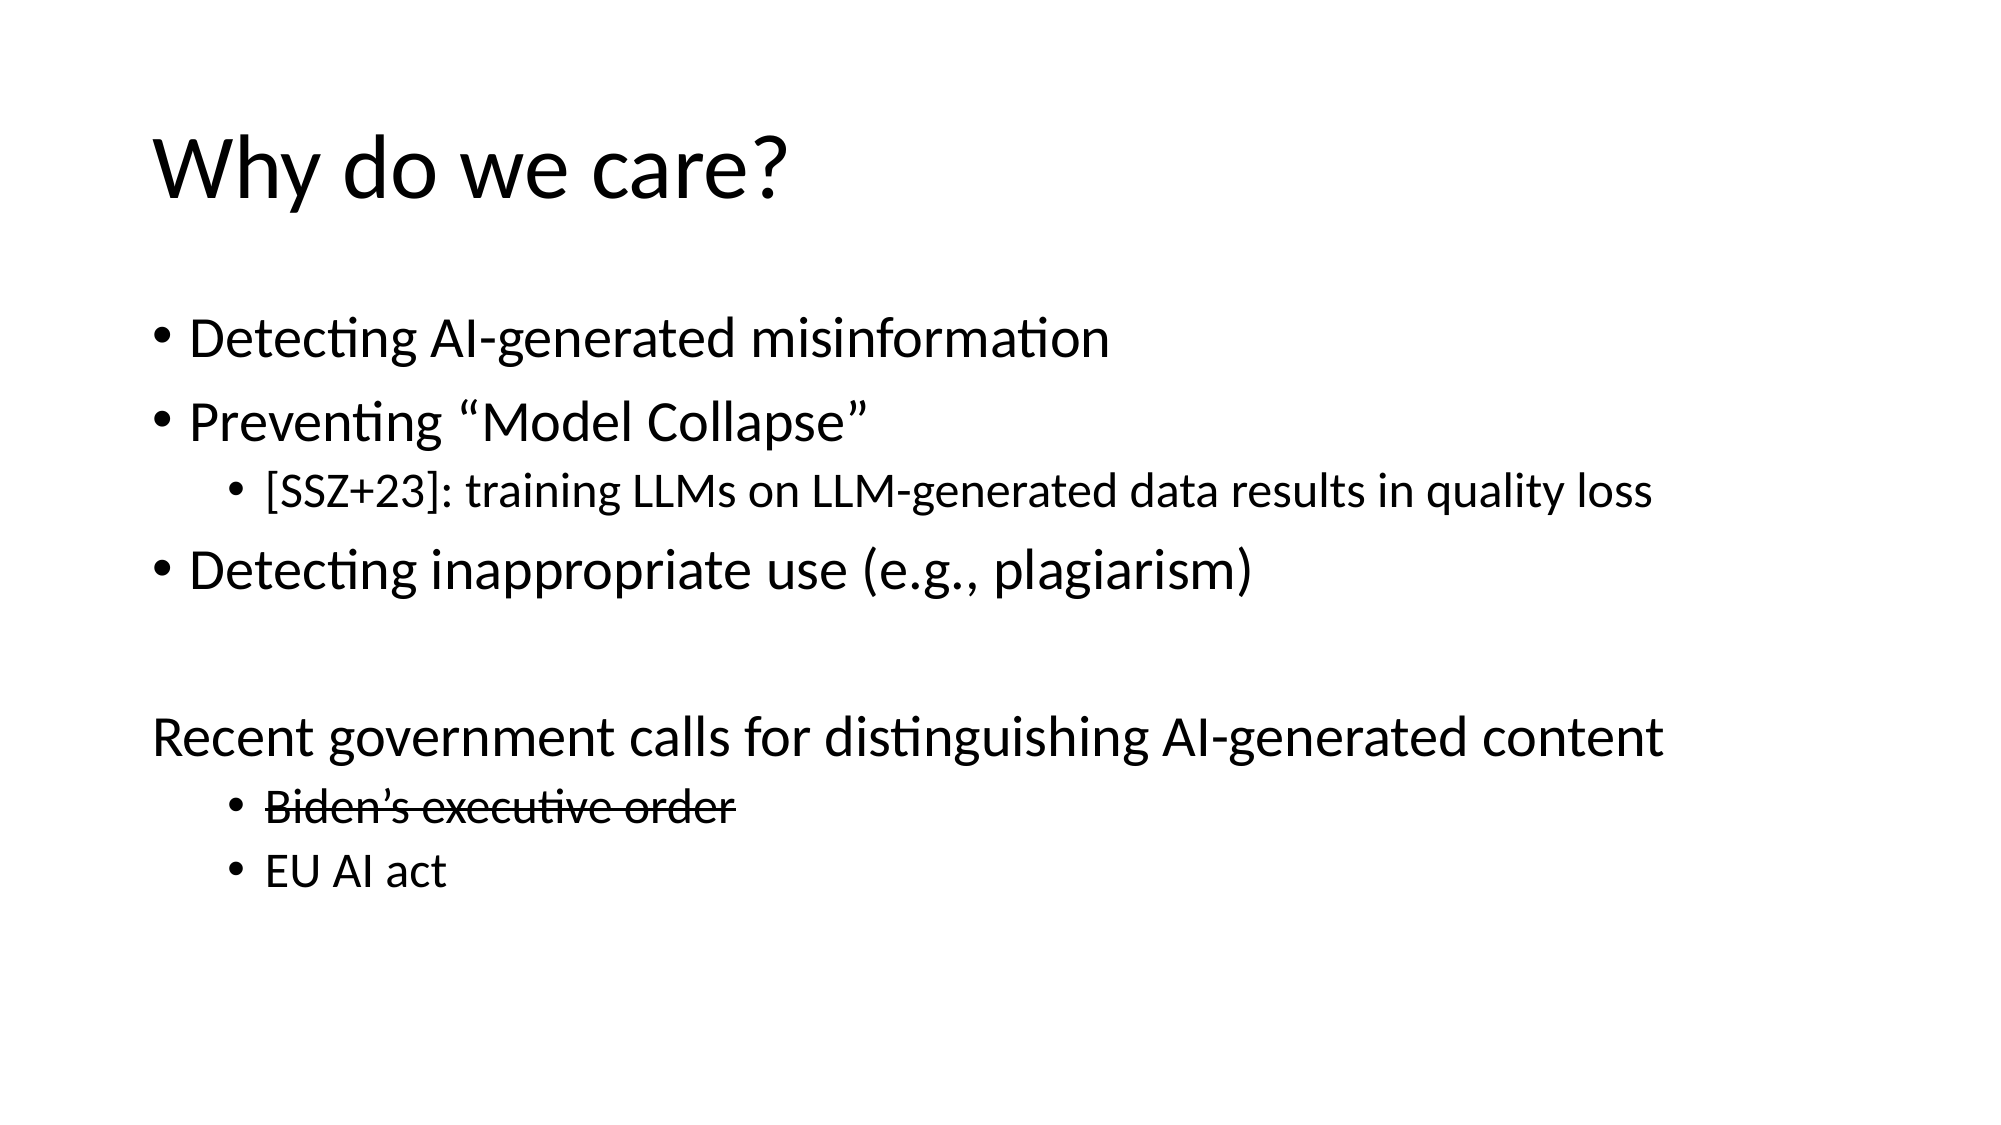

# Why do we care?
Detecting AI-generated misinformation
Preventing “Model Collapse”
[SSZ+23]: training LLMs on LLM-generated data results in quality loss
Detecting inappropriate use (e.g., plagiarism)

Recent government calls for distinguishing AI-generated content
Biden’s executive order
EU AI act